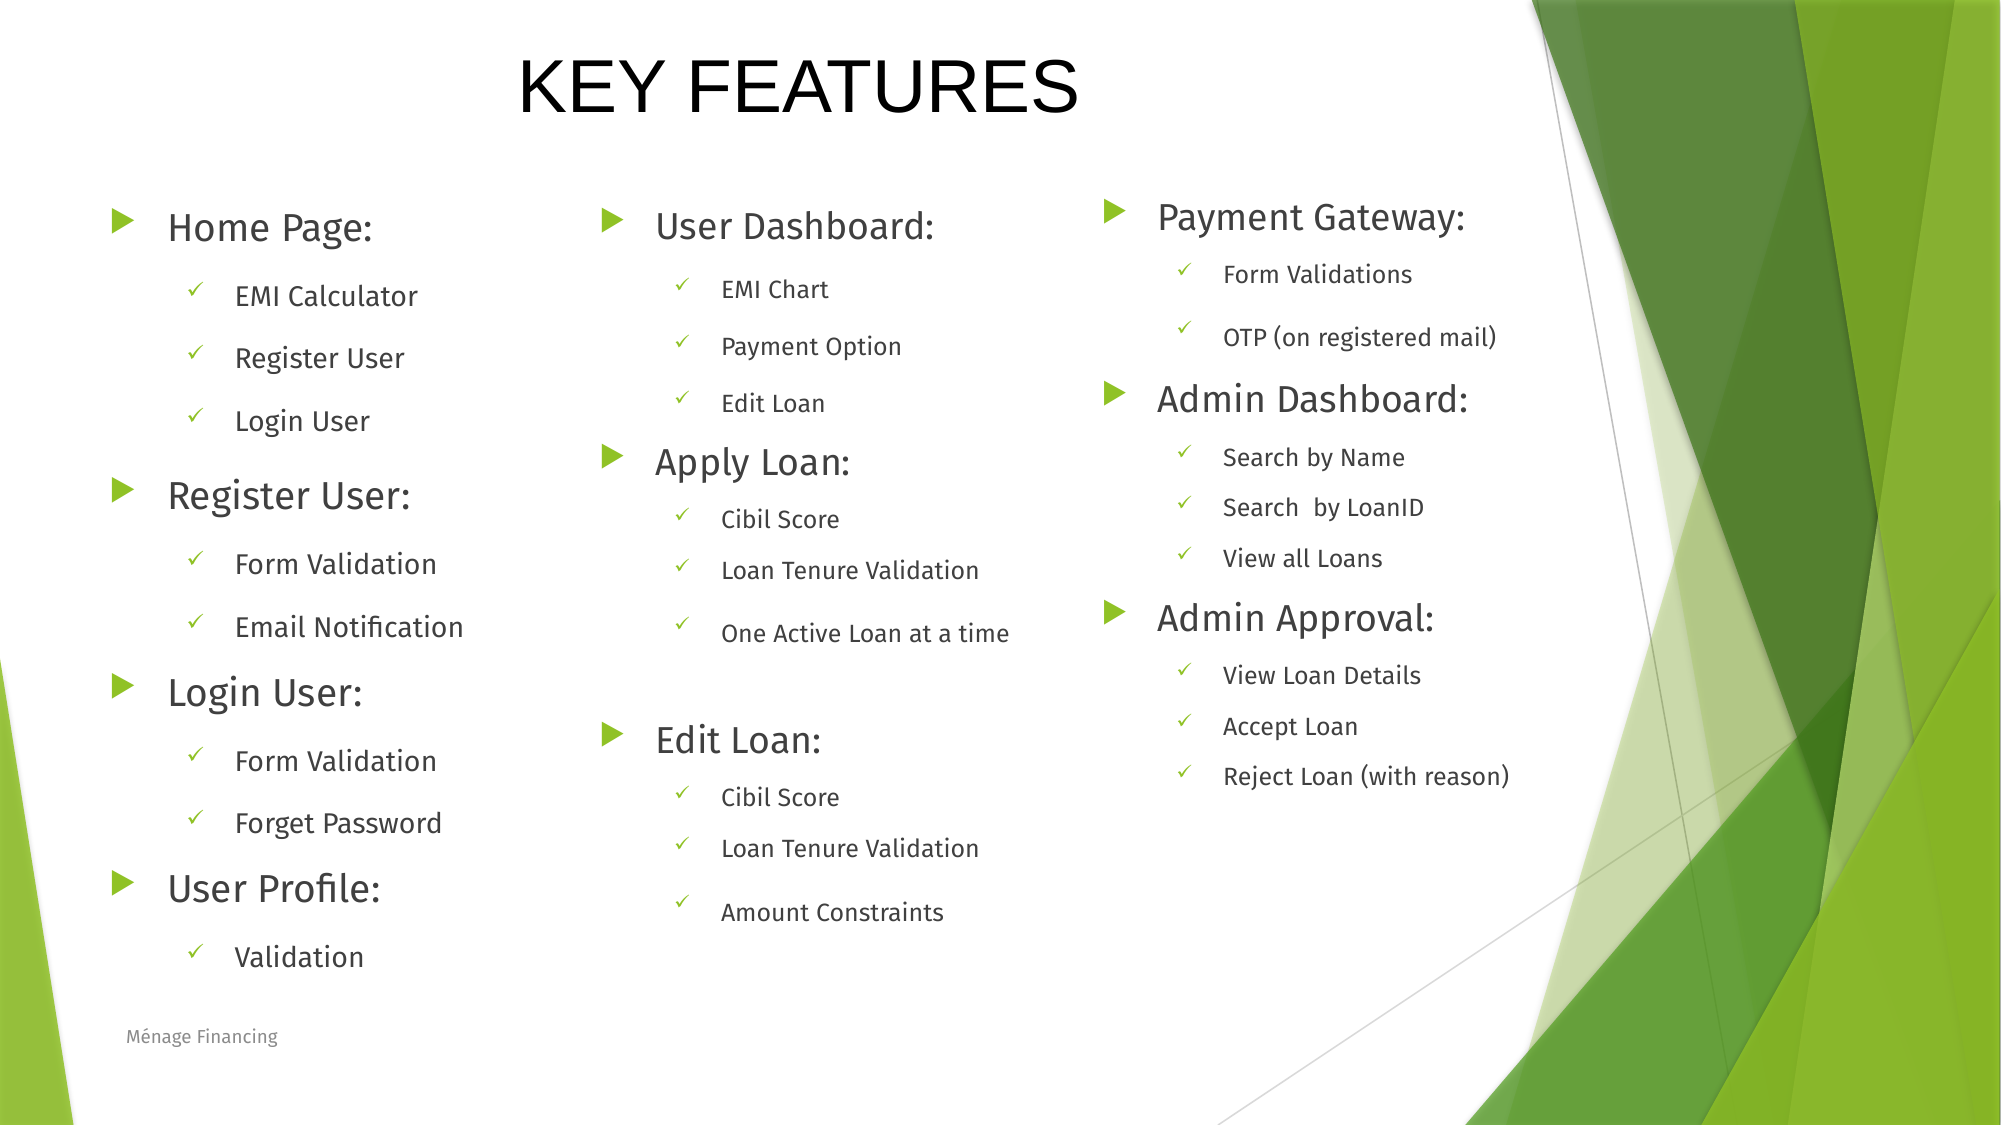

# KEY FEATURES
Home Page:
EMI Calculator
Register User
Login User
Register User:
Form Validation
Email Notification
Login User:
Form Validation
Forget Password
User Profile:
Validation

User Dashboard:
EMI Chart
Payment Option
Edit Loan
Apply Loan:
Cibil Score
Loan Tenure Validation
One Active Loan at a time
Edit Loan:
Cibil Score
Loan Tenure Validation
Amount Constraints
Payment Gateway:
Form Validations
OTP (on registered mail)
Admin Dashboard:
Search by Name
Search  by LoanID
View all Loans
Admin Approval:
View Loan Details
Accept Loan
Reject Loan (with reason)

Ménage Financing